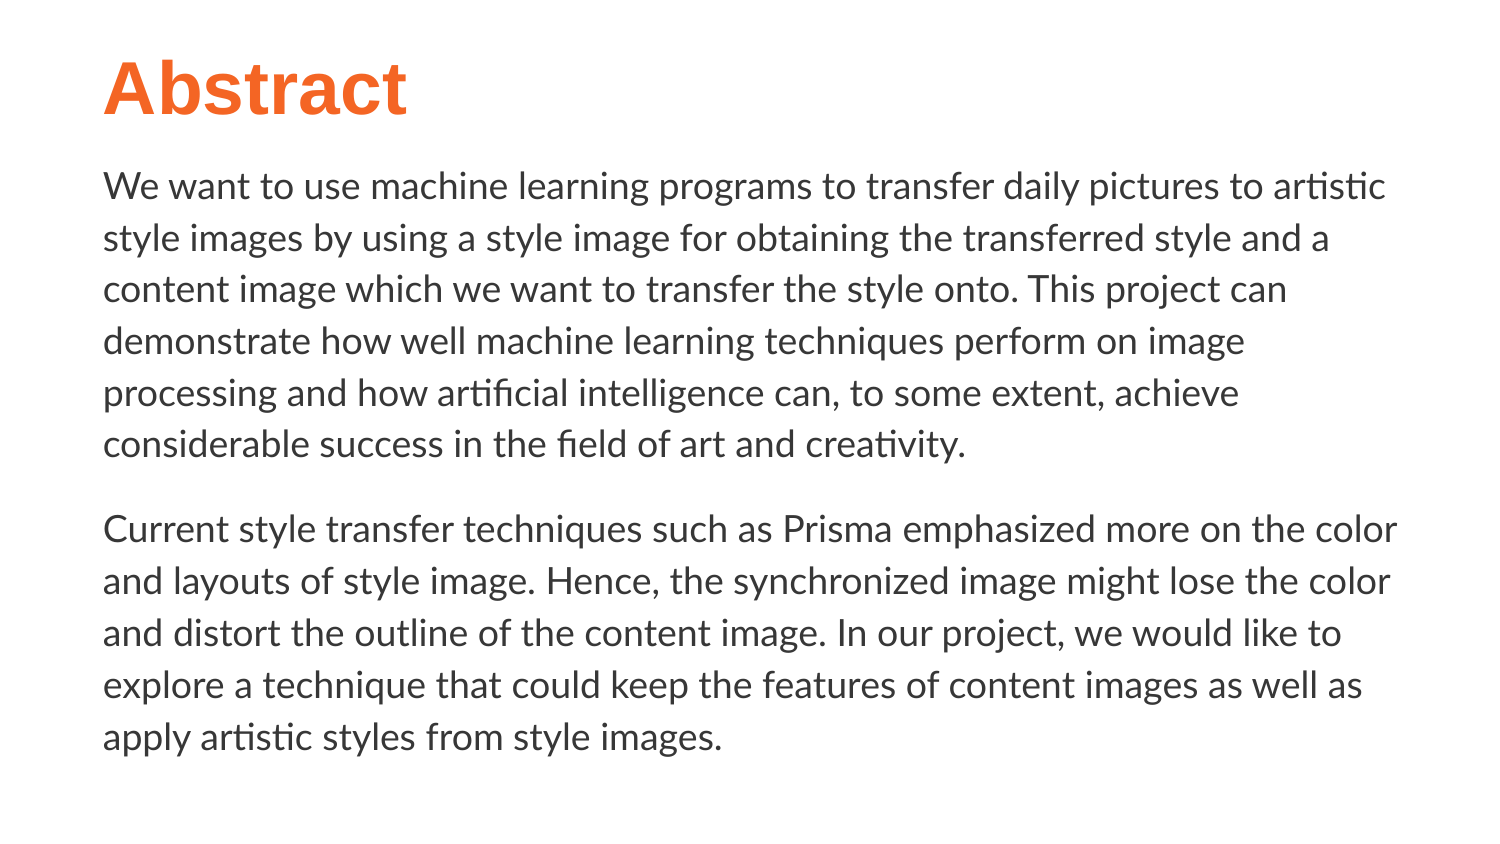

Abstract
We want to use machine learning programs to transfer daily pictures to artistic style images by using a style image for obtaining the transferred style and a content image which we want to transfer the style onto. This project can demonstrate how well machine learning techniques perform on image processing and how artificial intelligence can, to some extent, achieve considerable success in the field of art and creativity.
Current style transfer techniques such as Prisma emphasized more on the color and layouts of style image. Hence, the synchronized image might lose the color and distort the outline of the content image. In our project, we would like to explore a technique that could keep the features of content images as well as apply artistic styles from style images.